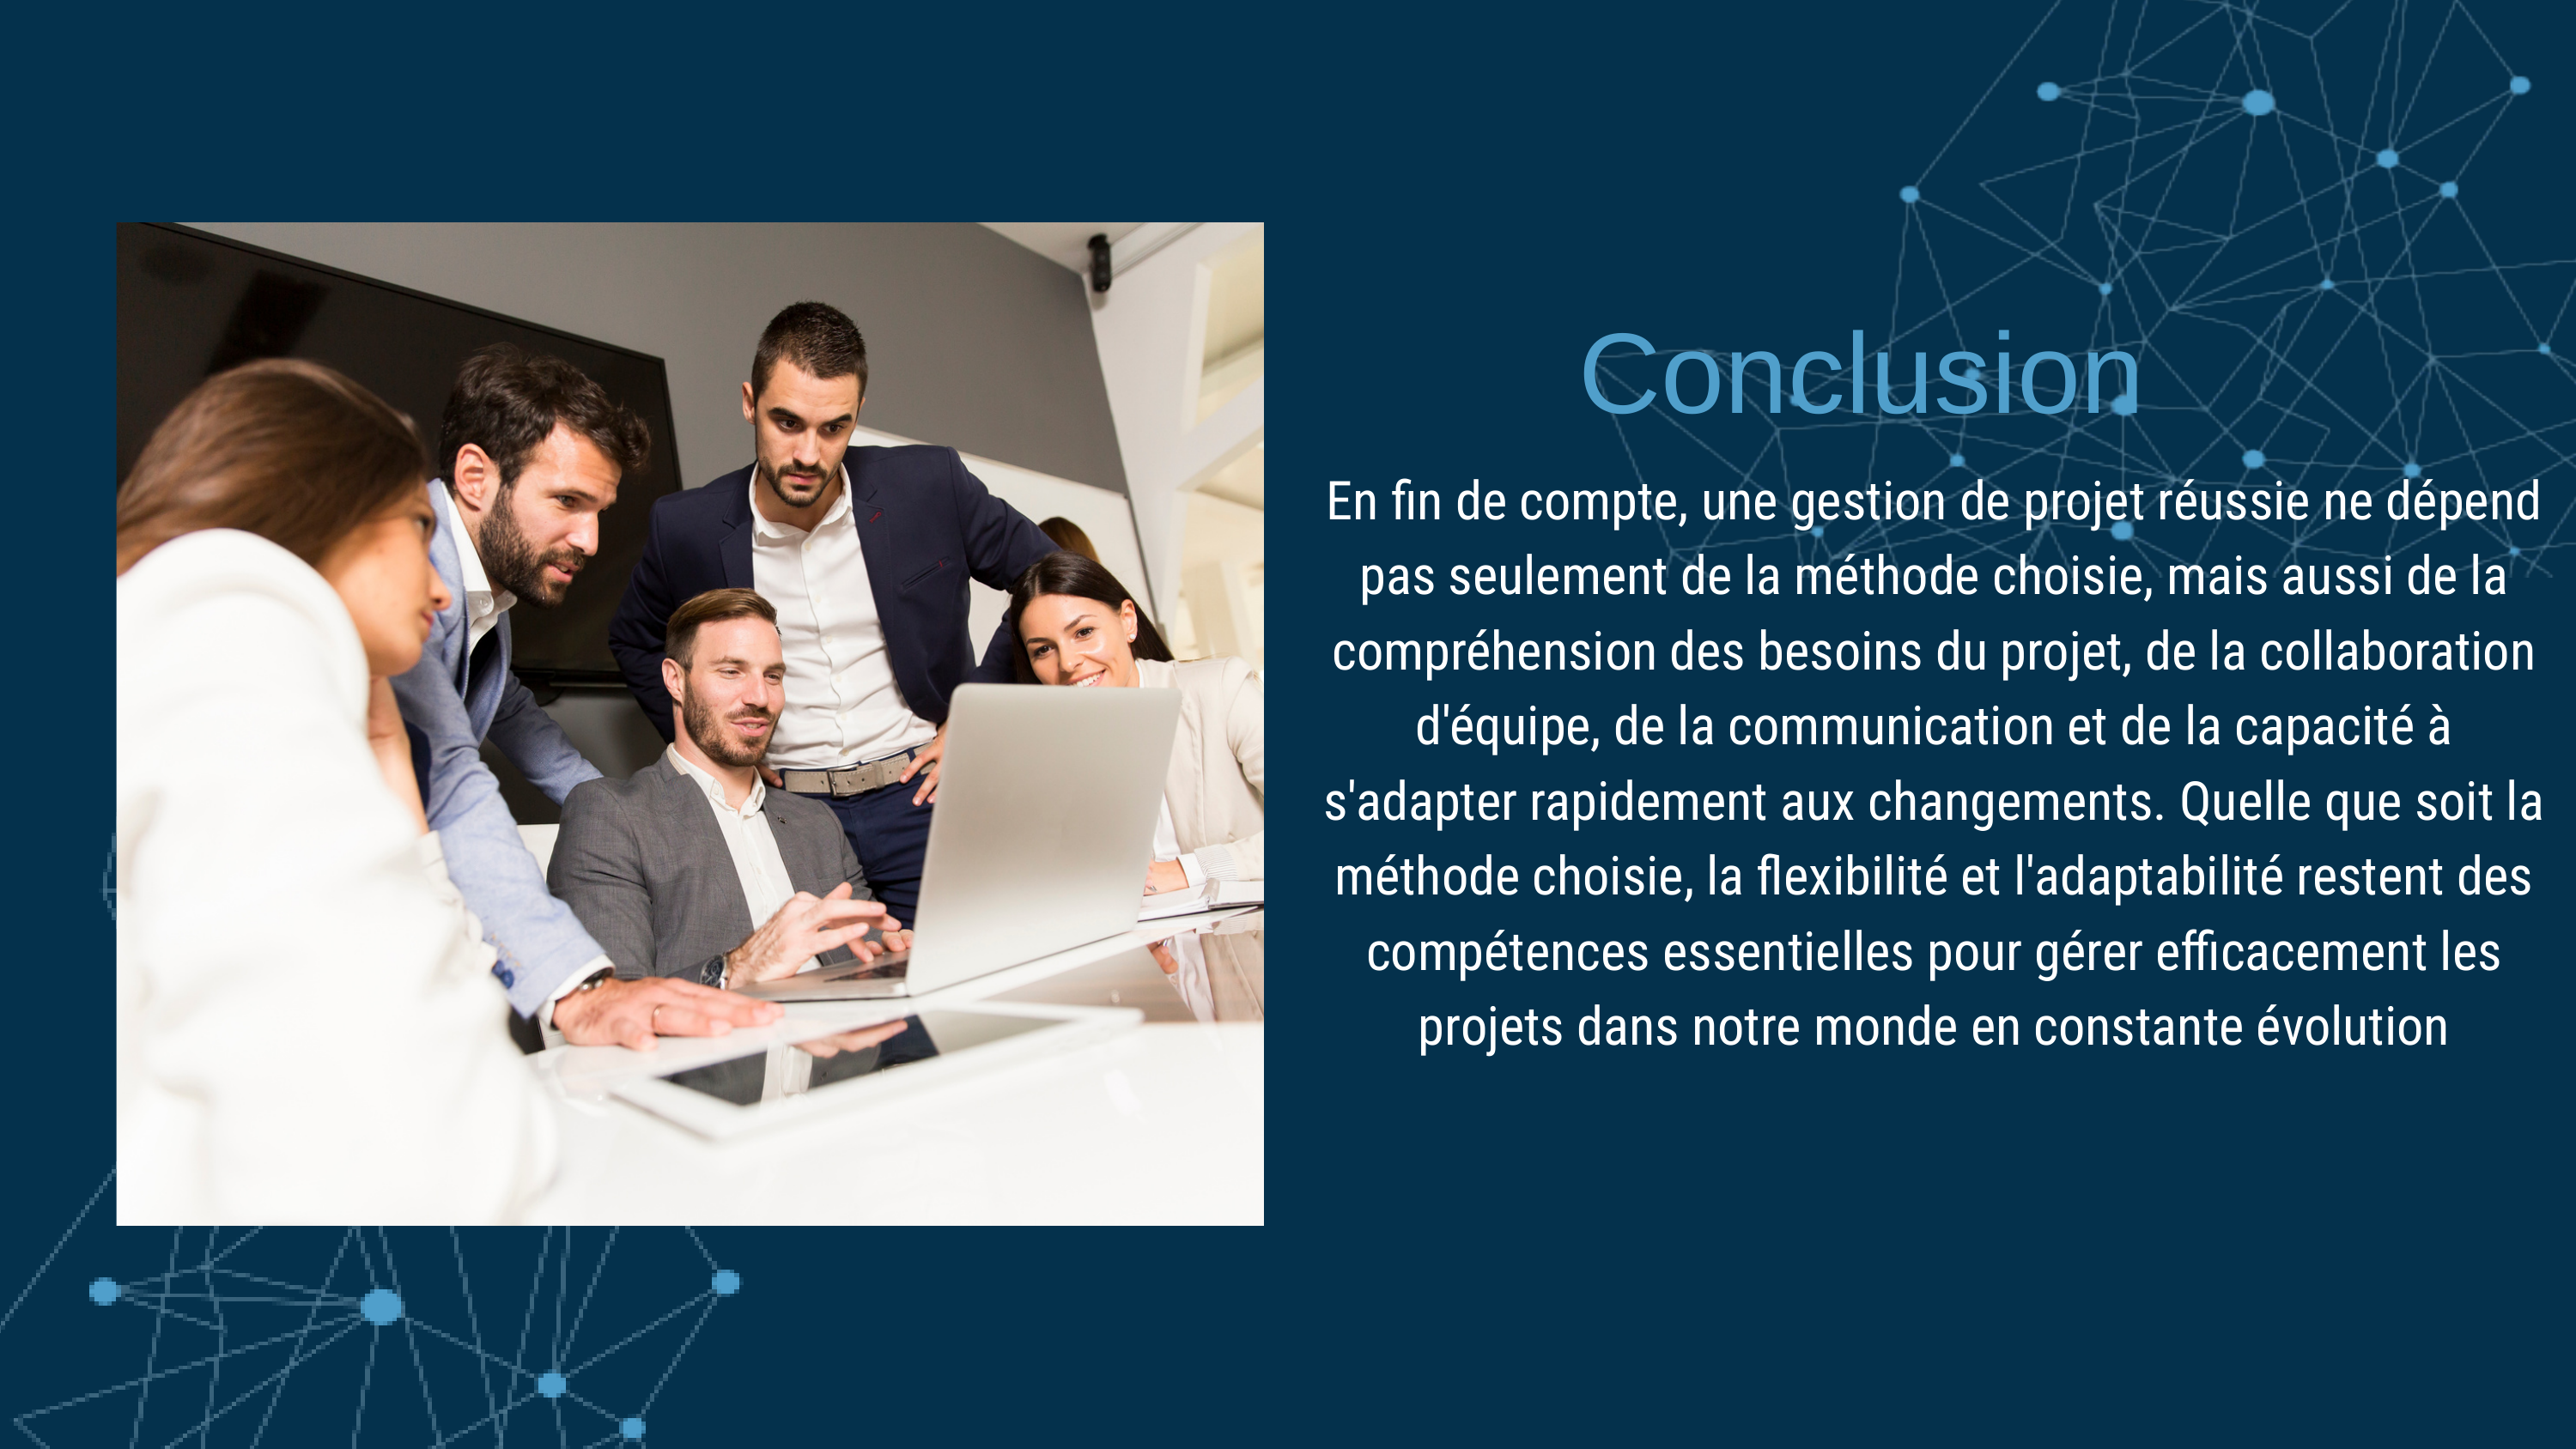

Conclusion
En fin de compte, une gestion de projet réussie ne dépend pas seulement de la méthode choisie, mais aussi de la compréhension des besoins du projet, de la collaboration d'équipe, de la communication et de la capacité à s'adapter rapidement aux changements. Quelle que soit la méthode choisie, la flexibilité et l'adaptabilité restent des compétences essentielles pour gérer efficacement les projets dans notre monde en constante évolution